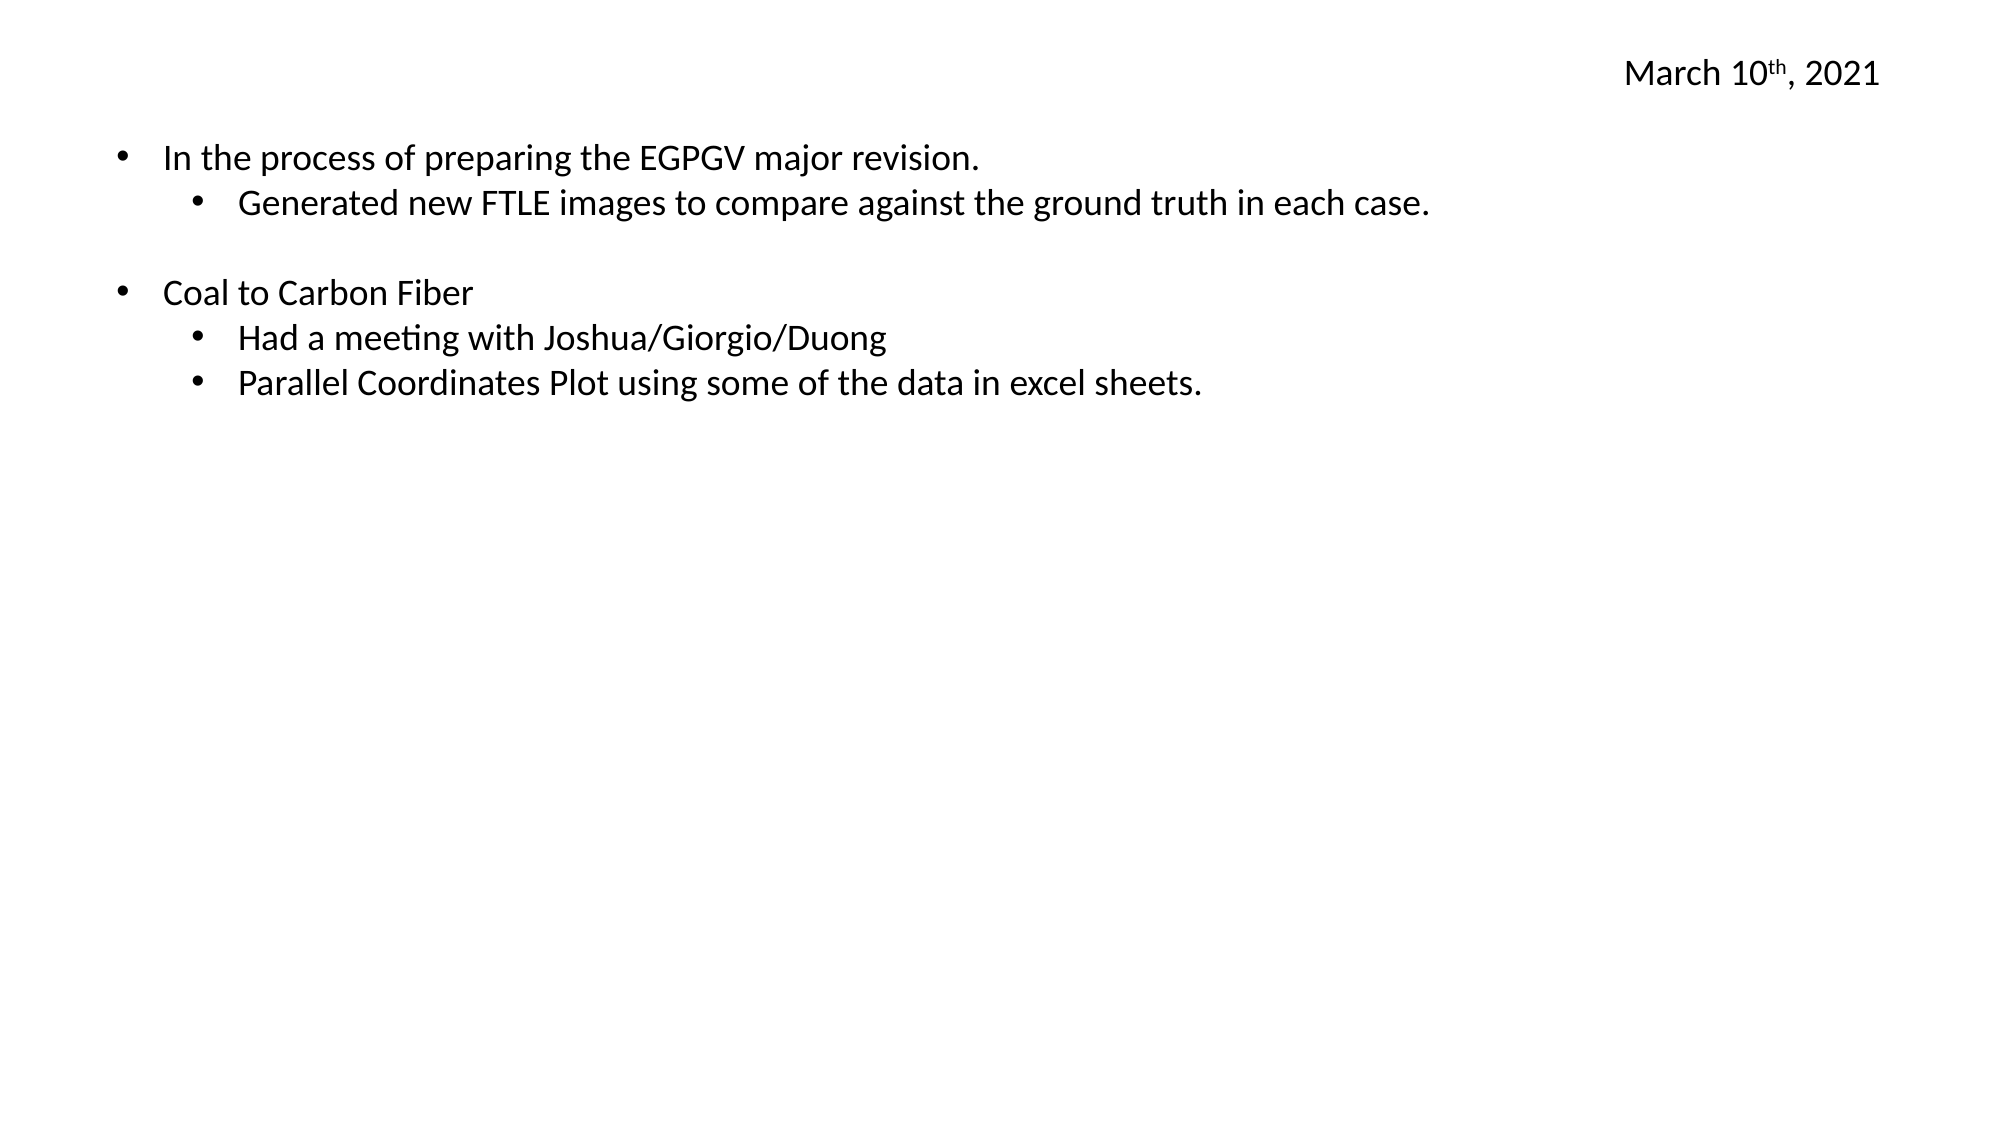

March 10th, 2021
In the process of preparing the EGPGV major revision.
Generated new FTLE images to compare against the ground truth in each case.

Coal to Carbon Fiber
Had a meeting with Joshua/Giorgio/Duong
Parallel Coordinates Plot using some of the data in excel sheets.